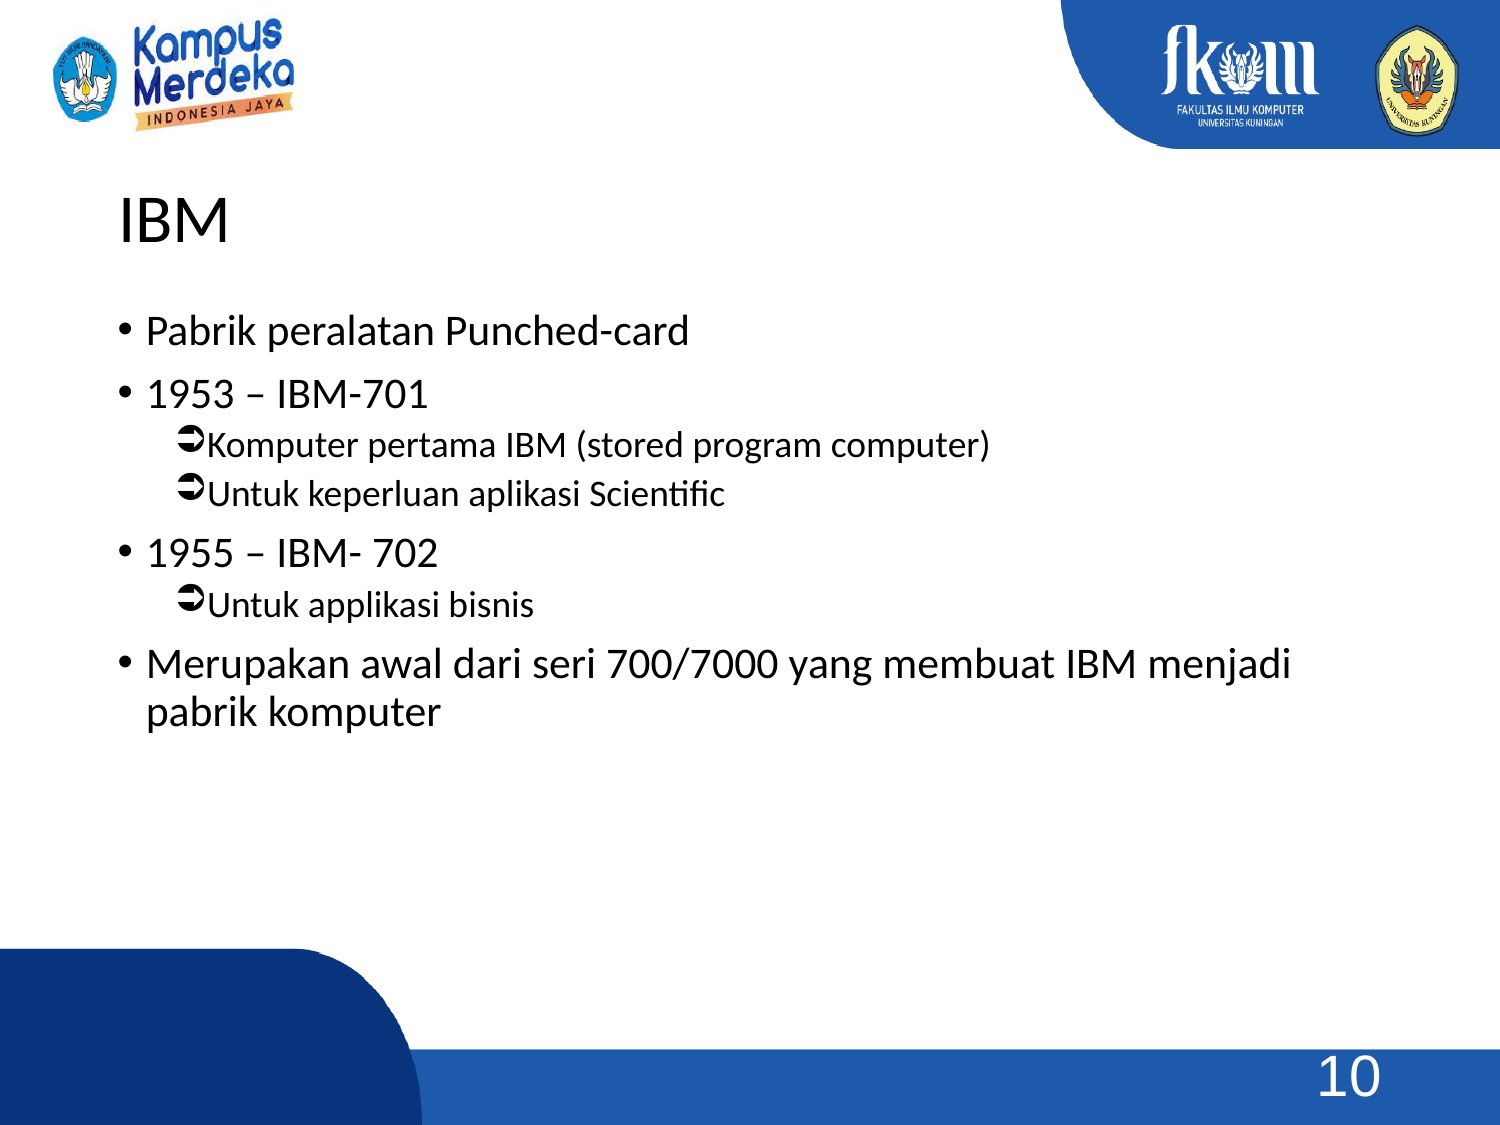

# IBM
Pabrik peralatan Punched-card
1953 – IBM-701
Komputer pertama IBM (stored program computer)
Untuk keperluan aplikasi Scientific
1955 – IBM- 702
Untuk applikasi bisnis
Merupakan awal dari seri 700/7000 yang membuat IBM menjadi pabrik komputer
10